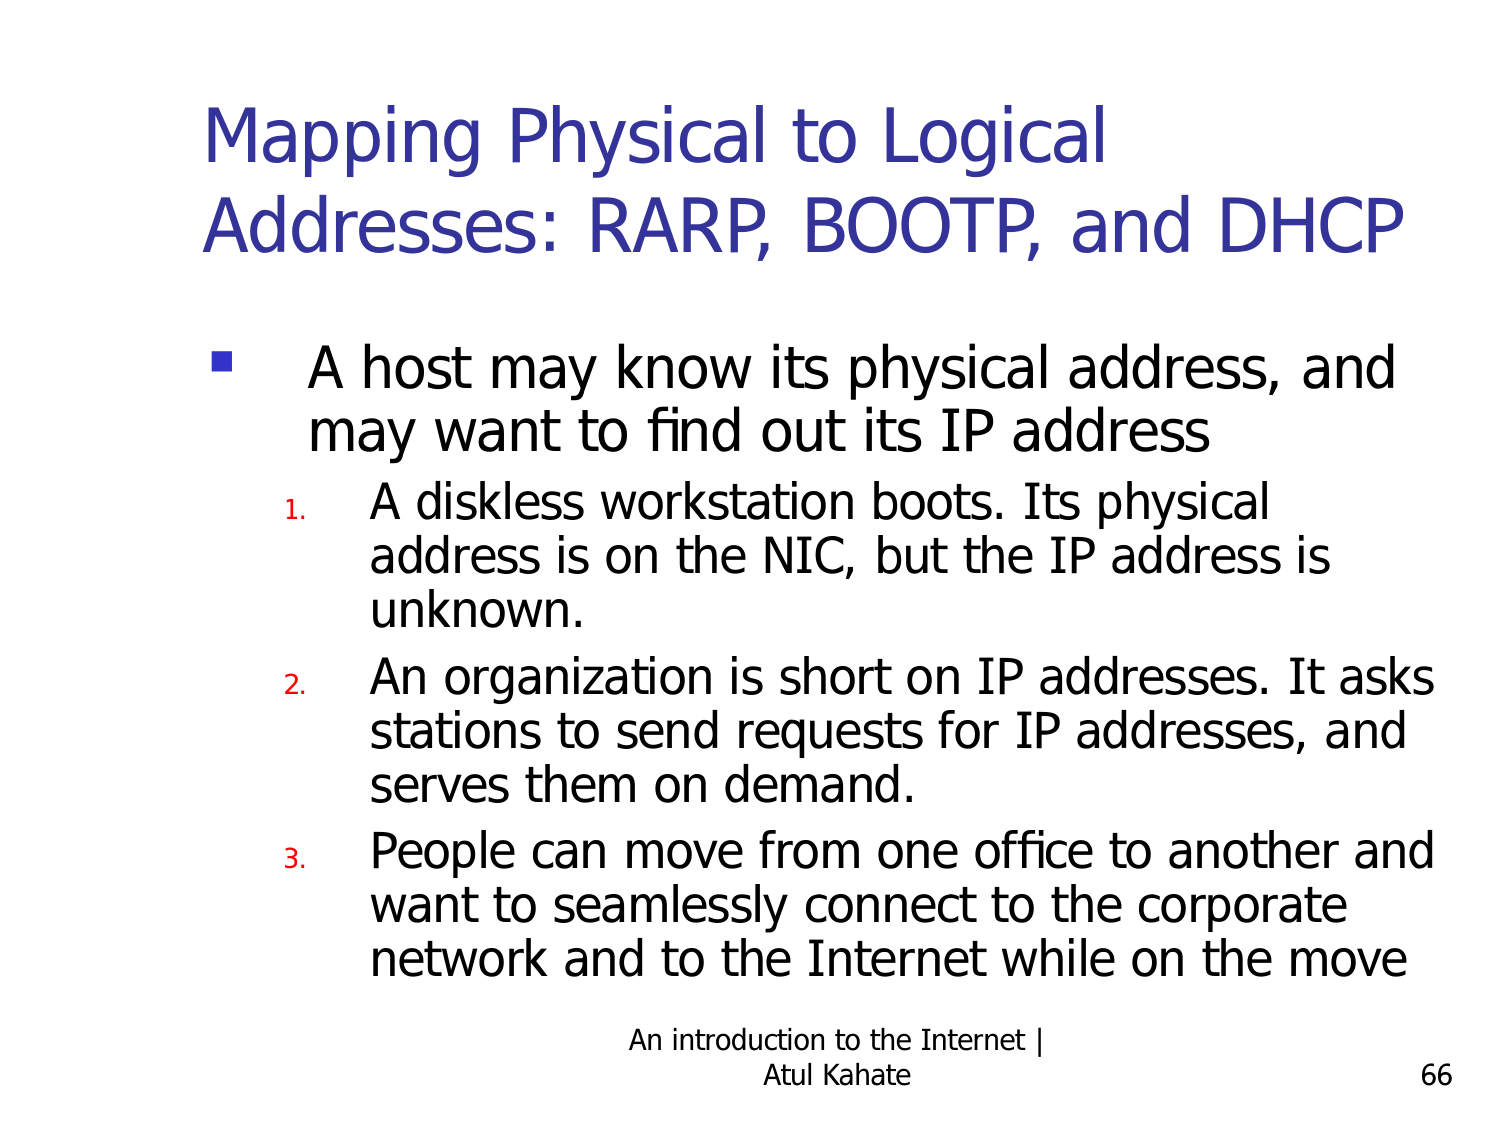

Mapping Physical to Logical Addresses: RARP, BOOTP, and DHCP
A host may know its physical address, and may want to find out its IP address
A diskless workstation boots. Its physical address is on the NIC, but the IP address is unknown.
An organization is short on IP addresses. It asks stations to send requests for IP addresses, and serves them on demand.
People can move from one office to another and want to seamlessly connect to the corporate network and to the Internet while on the move
An introduction to the Internet | Atul Kahate
66